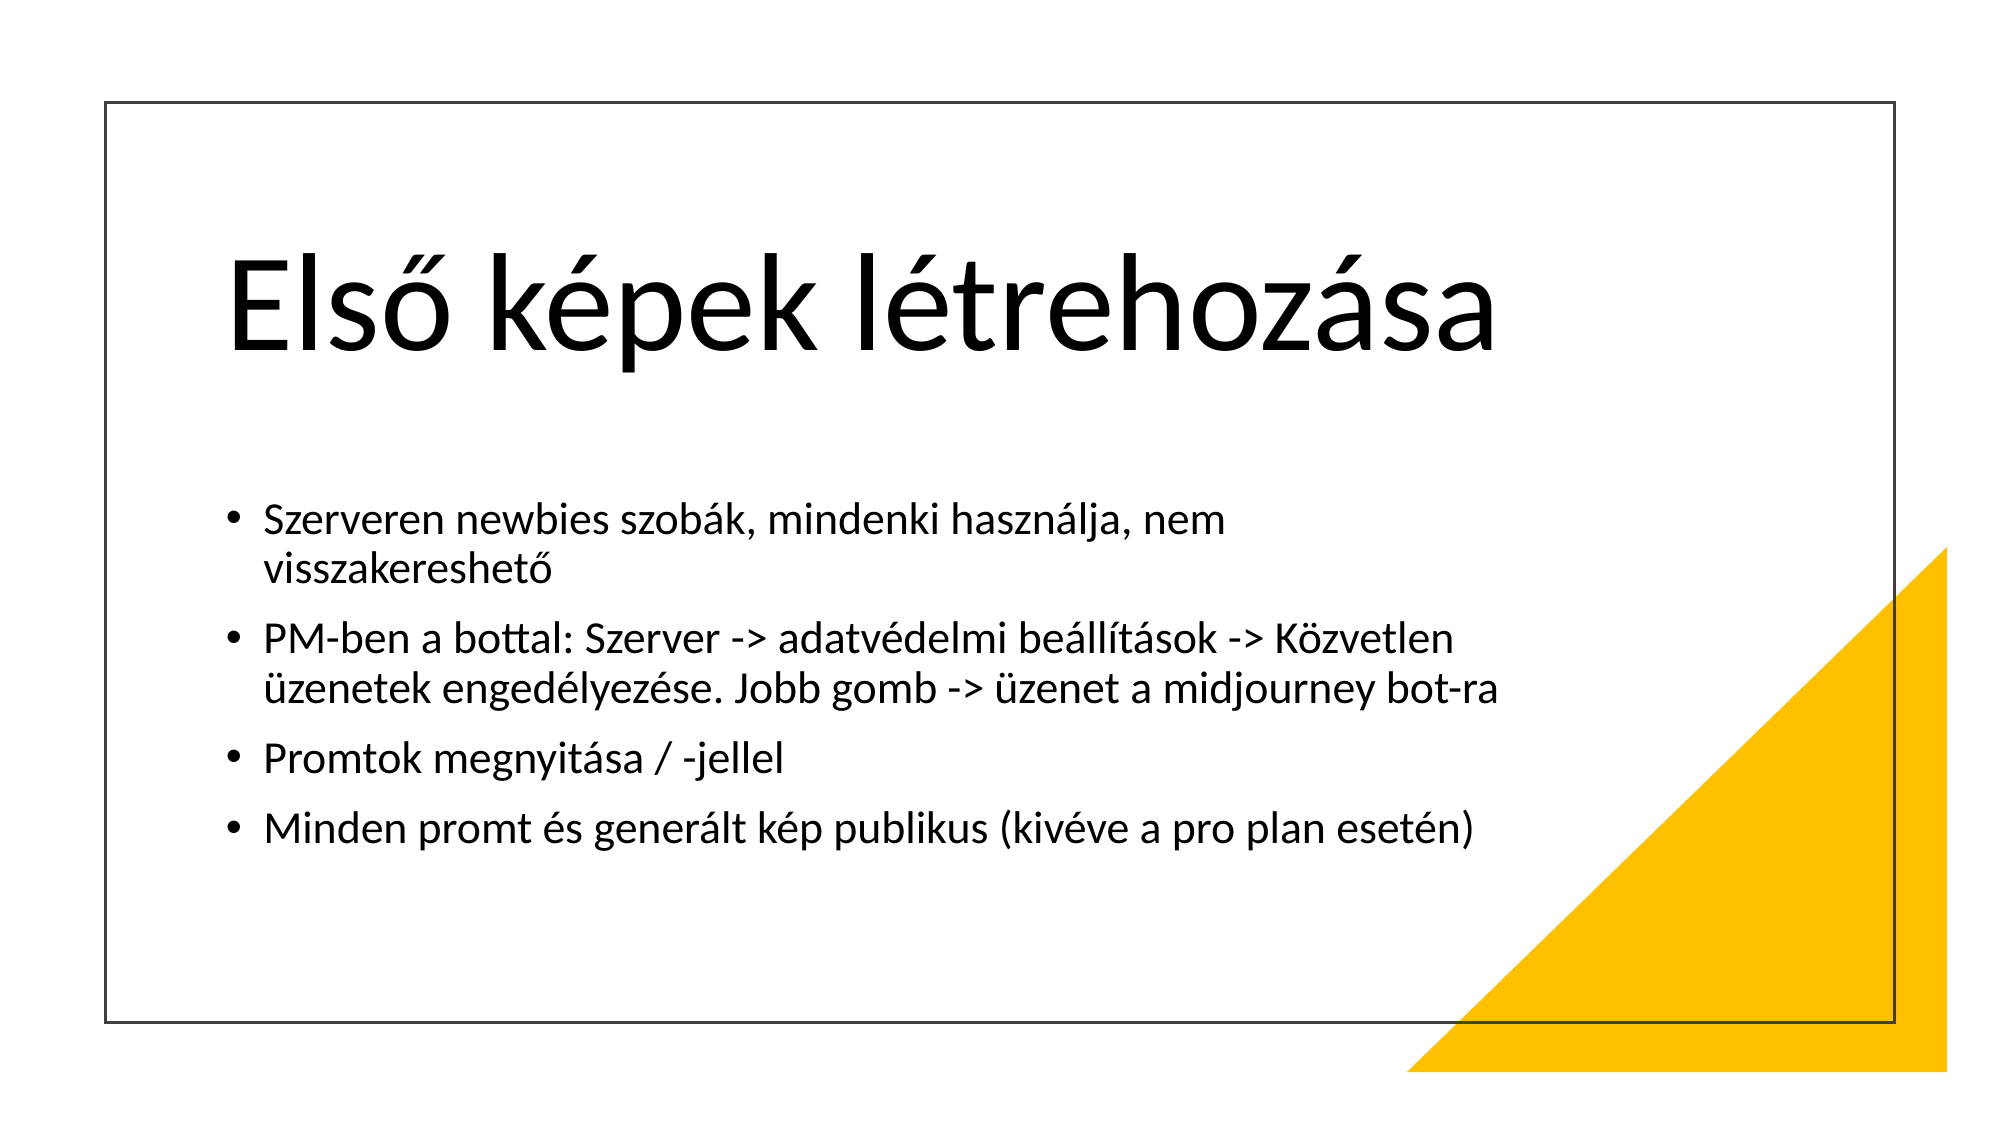

# Első képek létrehozása
Szerveren newbies szobák, mindenki használja, nem visszakereshető
PM-ben a bottal: Szerver -> adatvédelmi beállítások -> Közvetlen üzenetek engedélyezése. Jobb gomb -> üzenet a midjourney bot-ra
Promtok megnyitása / -jellel
Minden promt és generált kép publikus (kivéve a pro plan esetén)